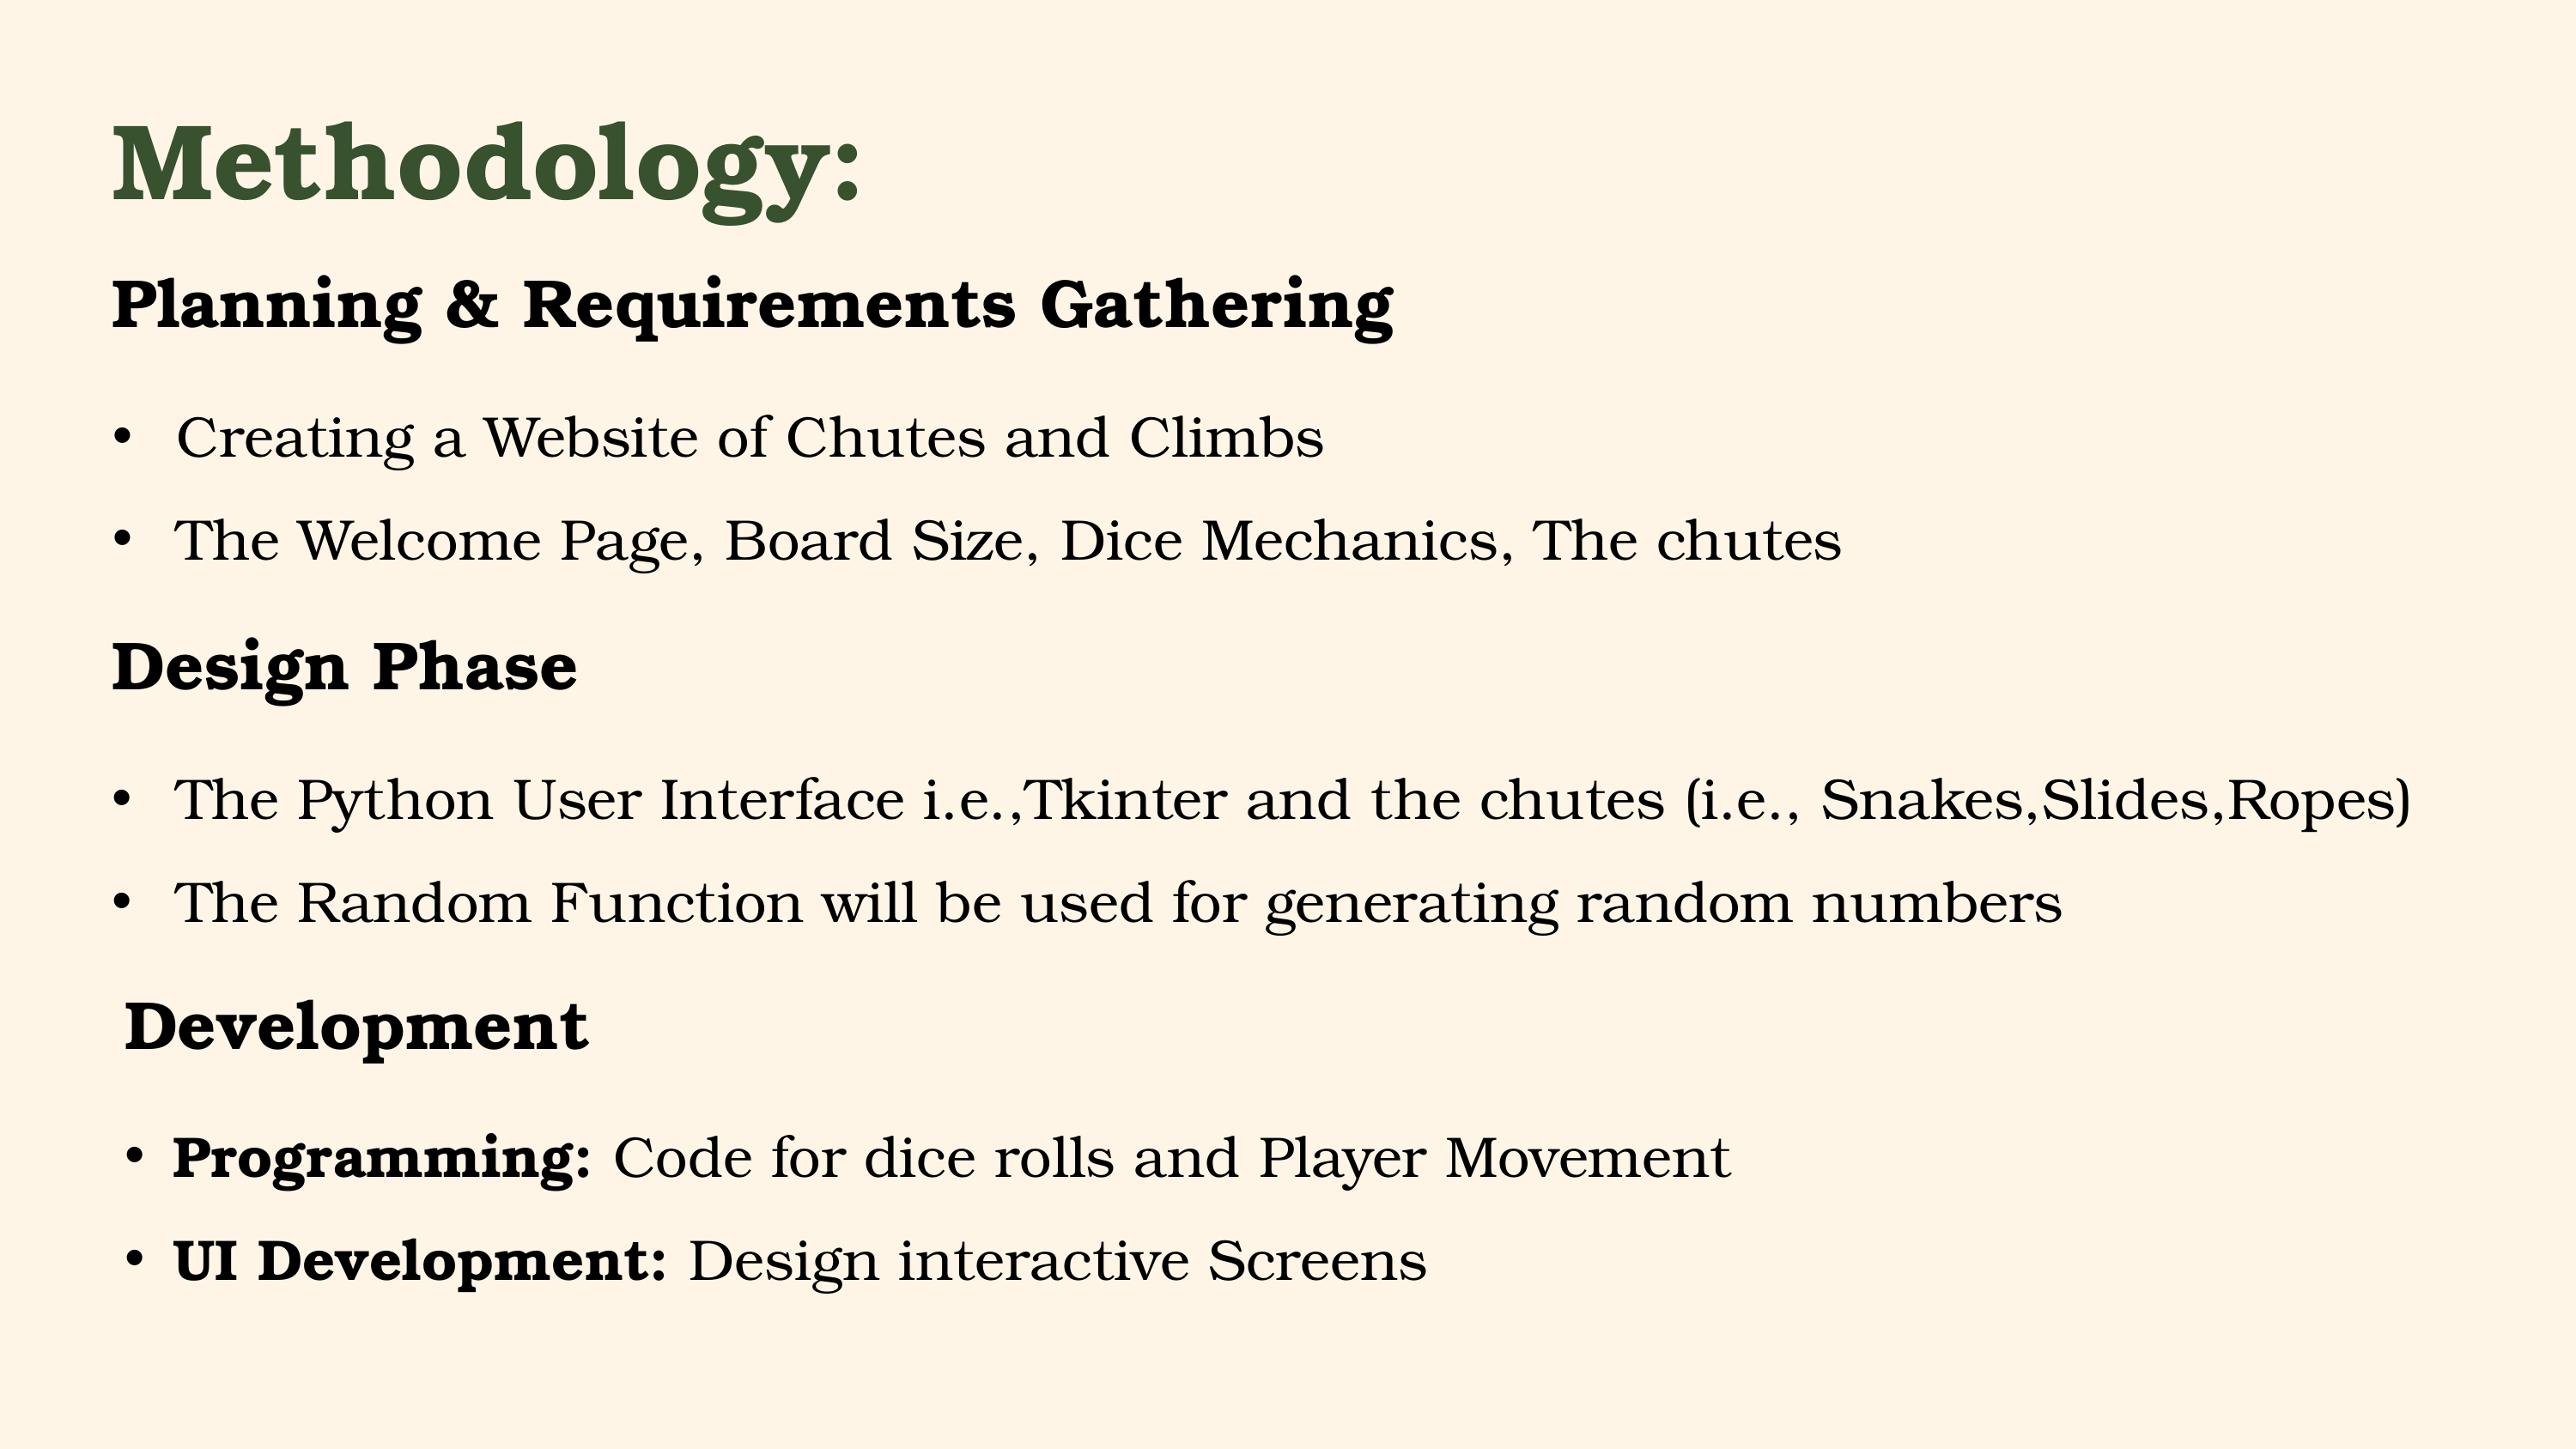

Methodology:
Planning & Requirements Gathering
Creating a Website of Chutes and Climbs
The Welcome Page, Board Size, Dice Mechanics, The chutes
Design Phase
The Python User Interface i.e.,Tkinter and the chutes (i.e., Snakes,Slides,Ropes)
The Random Function will be used for generating random numbers
Development

Programming: Code for dice rolls and Player Movement
UI Development: Design interactive Screens